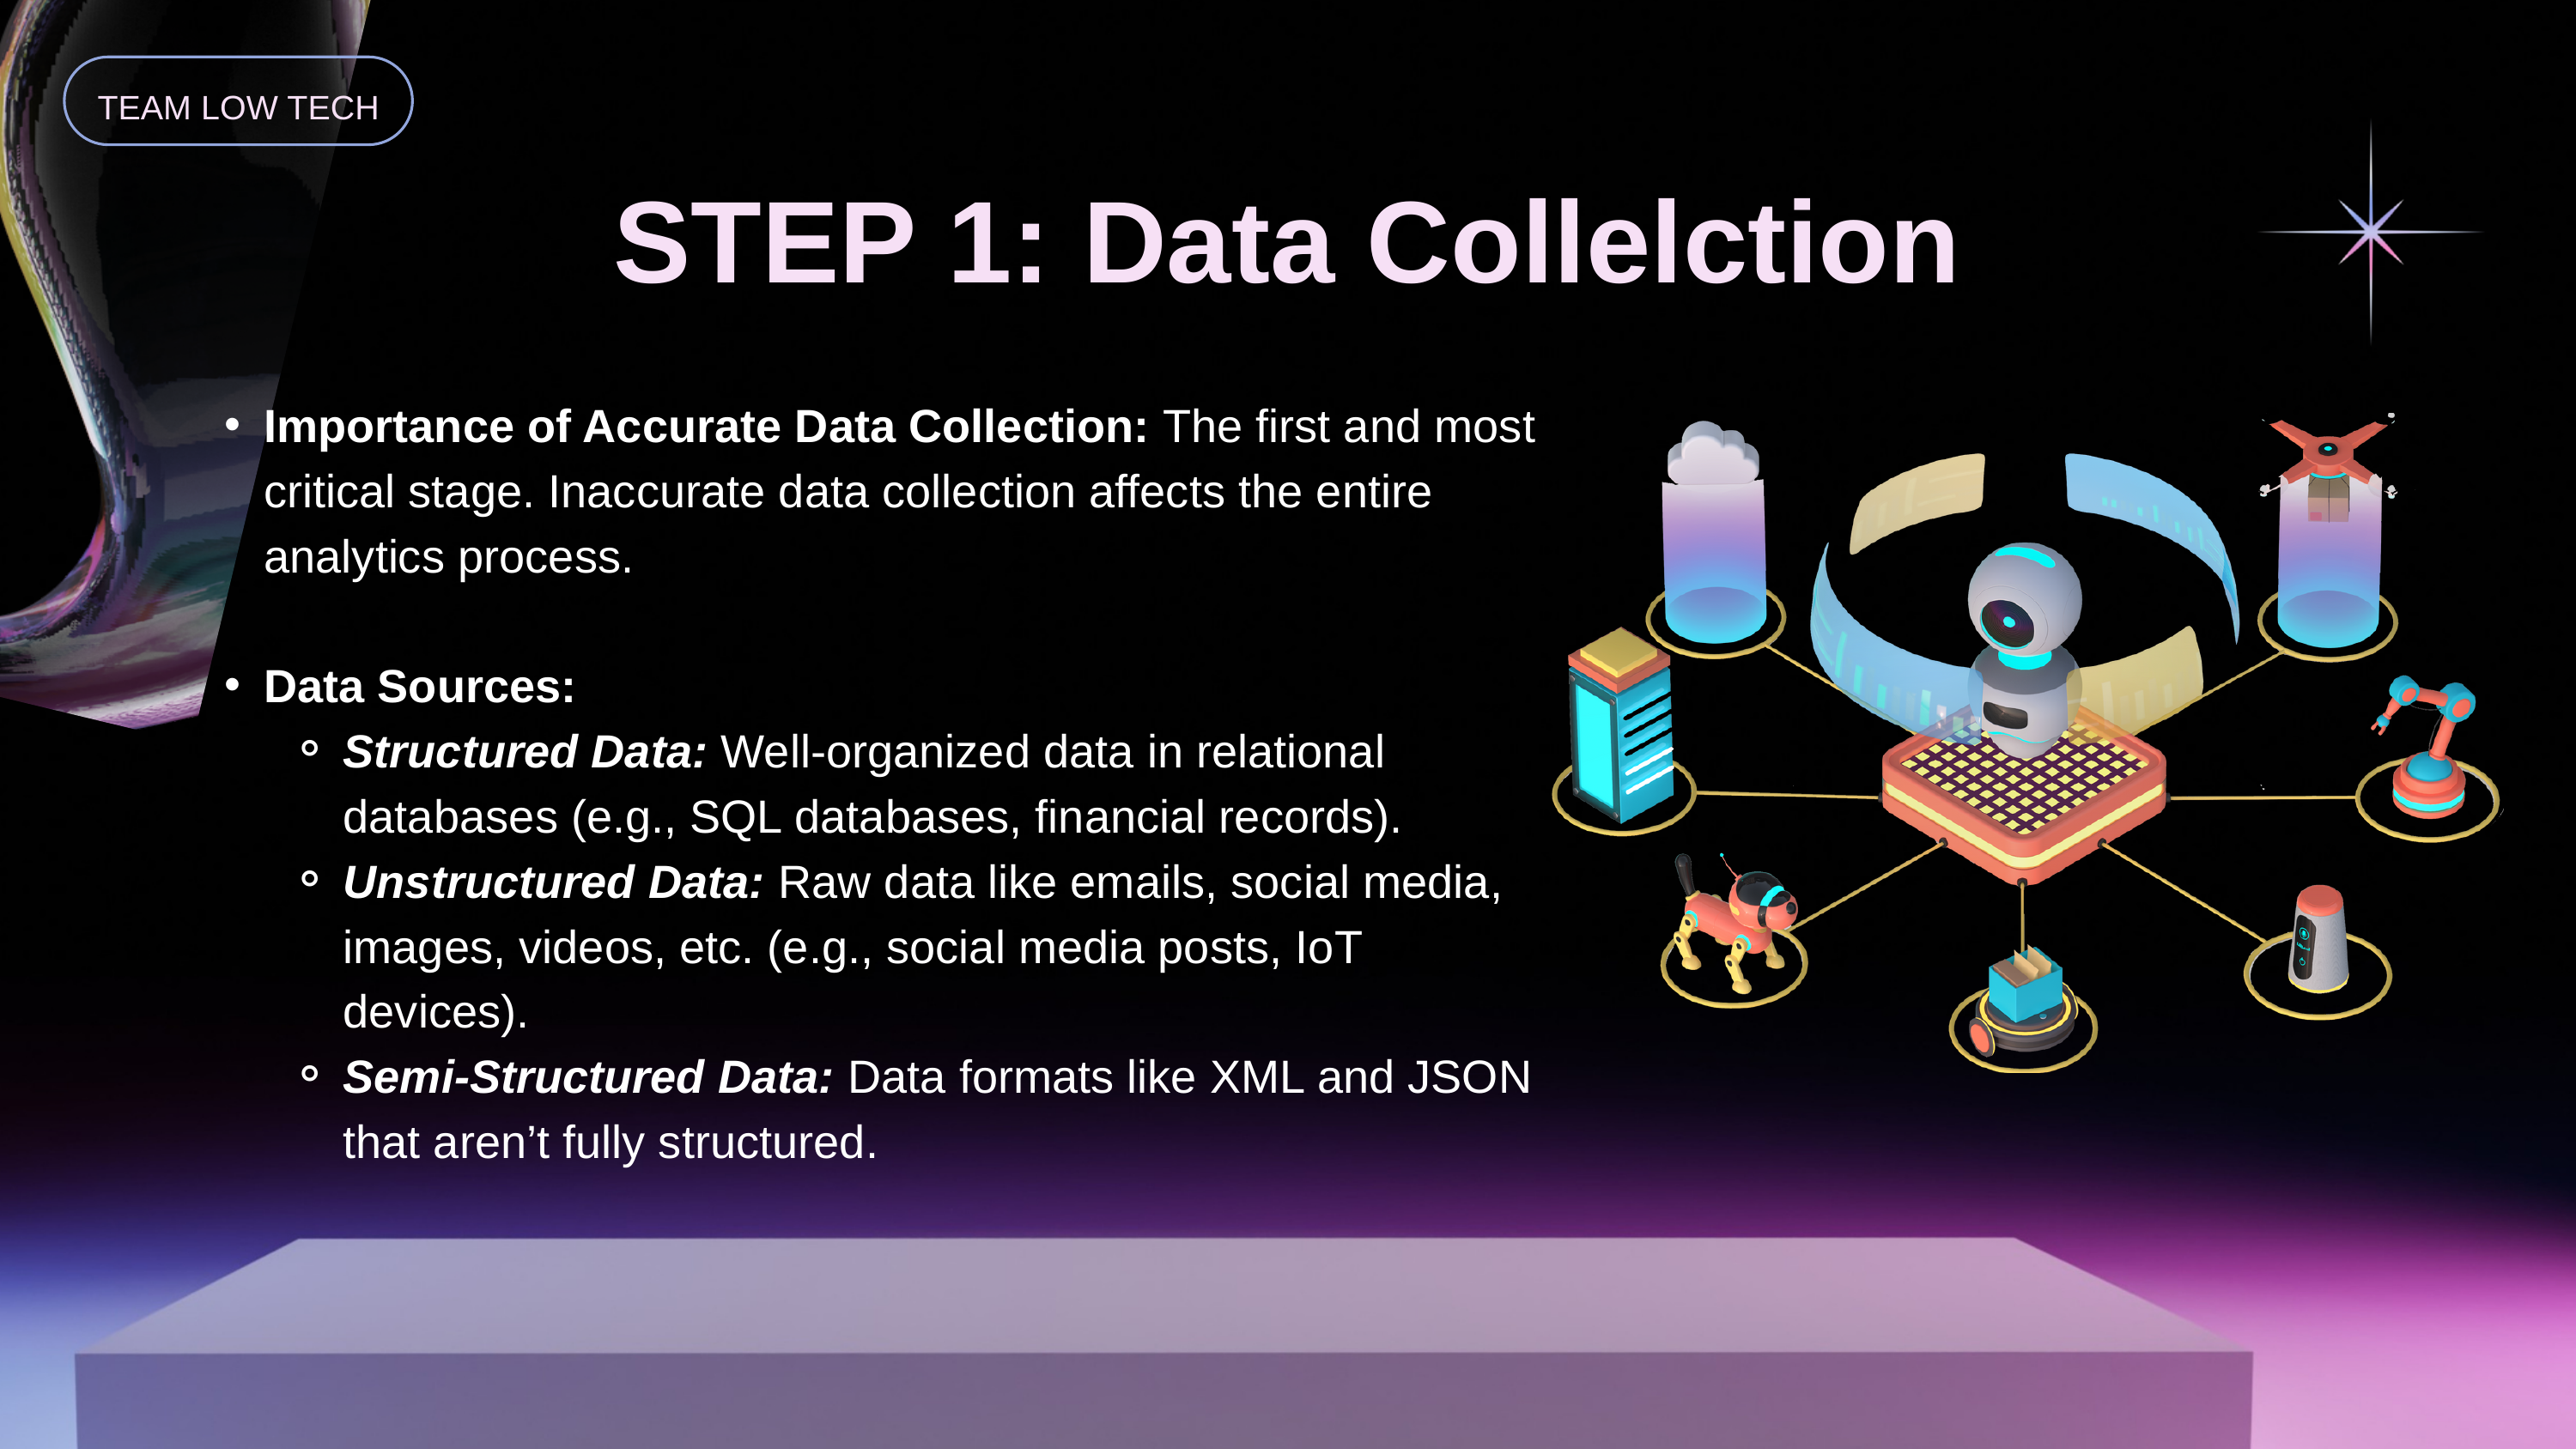

TEAM LOW TECH

STEP 1: Data Collelction
Importance of Accurate Data Collection: The first and most critical stage. Inaccurate data collection affects the entire analytics process.

Data Sources:
Structured Data: Well-organized data in relational databases (e.g., SQL databases, financial records).
Unstructured Data: Raw data like emails, social media, images, videos, etc. (e.g., social media posts, IoT devices).
Semi-Structured Data: Data formats like XML and JSON that aren’t fully structured.